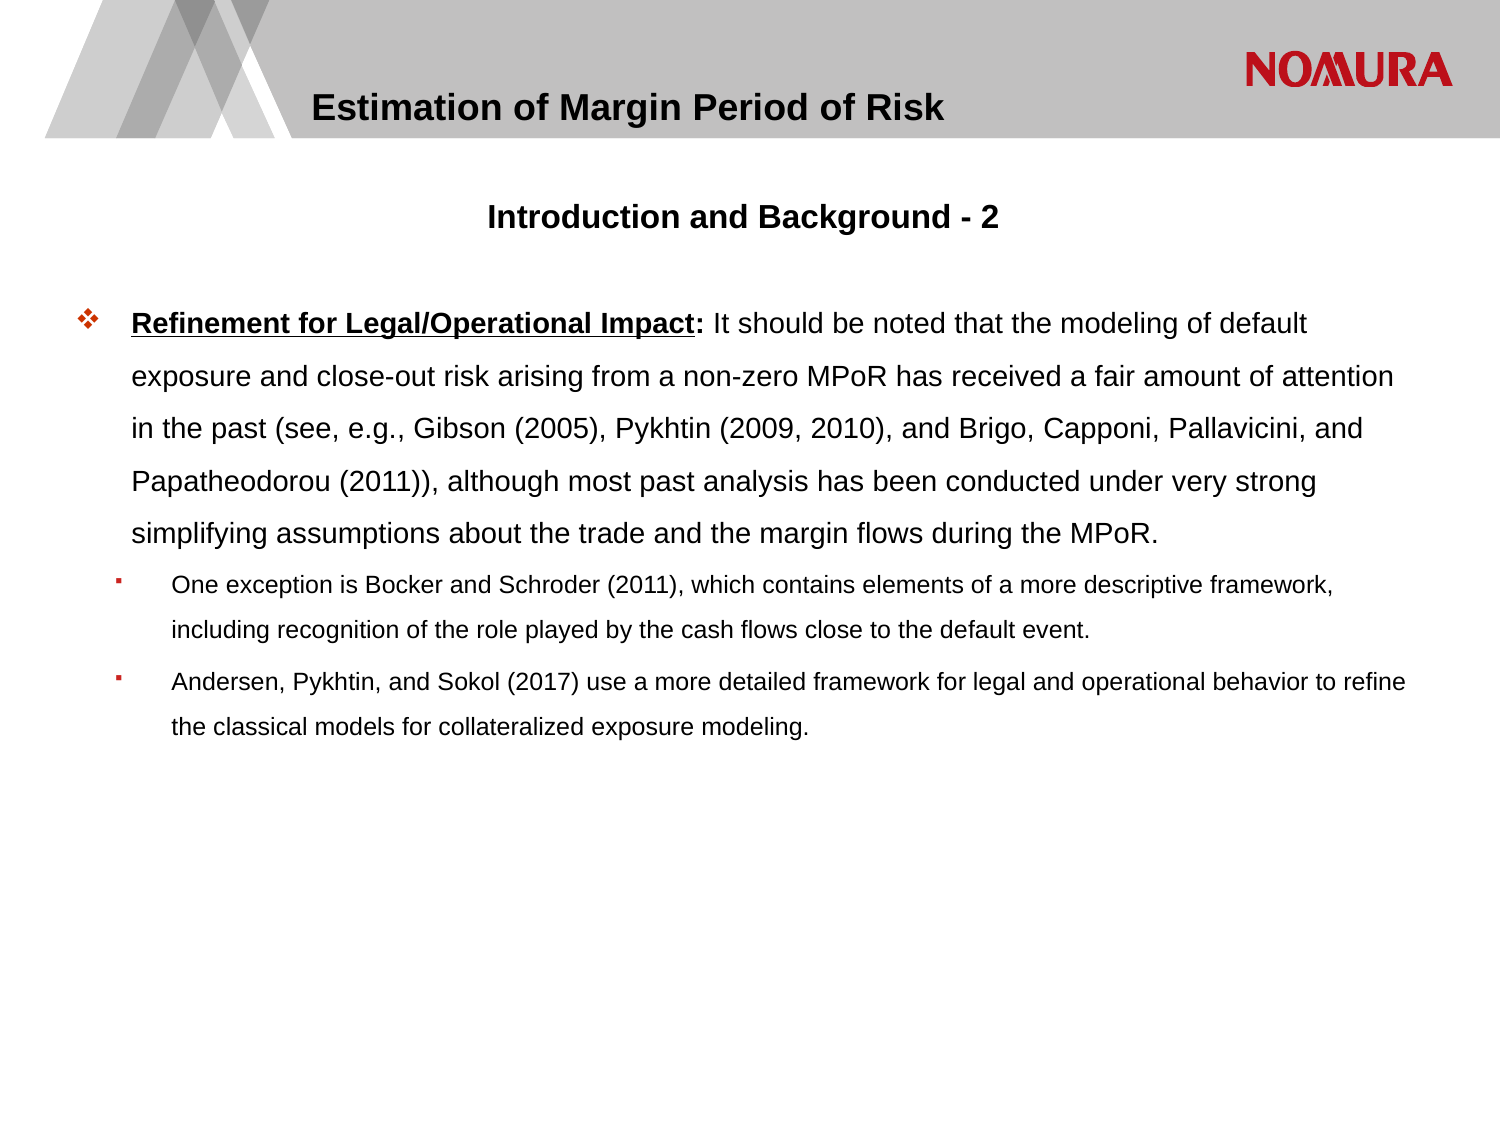

# Estimation of Margin Period of Risk
Introduction and Background - 2

Refinement for Legal/Operational Impact: It should be noted that the modeling of default exposure and close-out risk arising from a non-zero MPoR has received a fair amount of attention in the past (see, e.g., Gibson (2005), Pykhtin (2009, 2010), and Brigo, Capponi, Pallavicini, and Papatheodorou (2011)), although most past analysis has been conducted under very strong simplifying assumptions about the trade and the margin flows during the MPoR.
One exception is Bocker and Schroder (2011), which contains elements of a more descriptive framework, including recognition of the role played by the cash flows close to the default event.
Andersen, Pykhtin, and Sokol (2017) use a more detailed framework for legal and operational behavior to refine the classical models for collateralized exposure modeling.